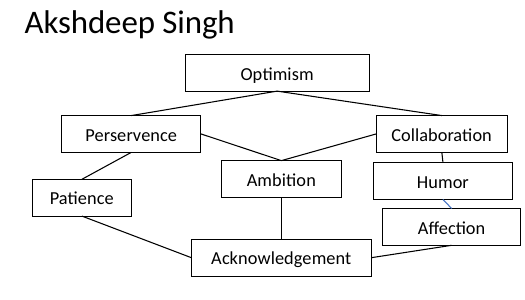

# Akshdeep Singh
Optimism
Perservence
Collaboration
Humor
Patience
Acknowledgement
Ambition
Affection